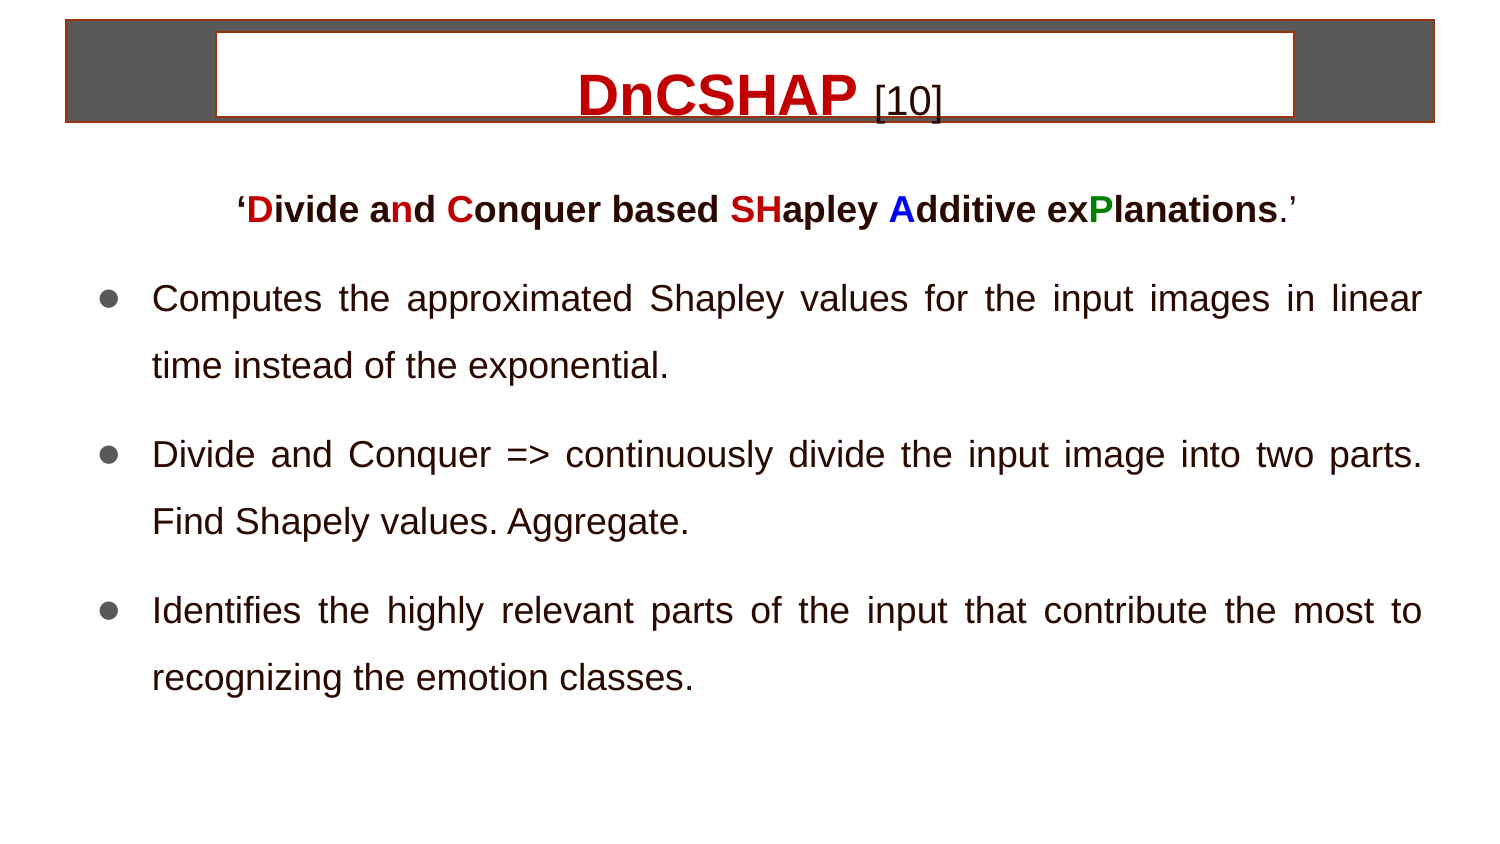

DnCSHAP [10]
#
‘Divide and Conquer based SHapley Additive exPlanations.’
Computes the approximated Shapley values for the input images in linear time instead of the exponential.
Divide and Conquer => continuously divide the input image into two parts. Find Shapely values. Aggregate.
Identifies the highly relevant parts of the input that contribute the most to recognizing the emotion classes.